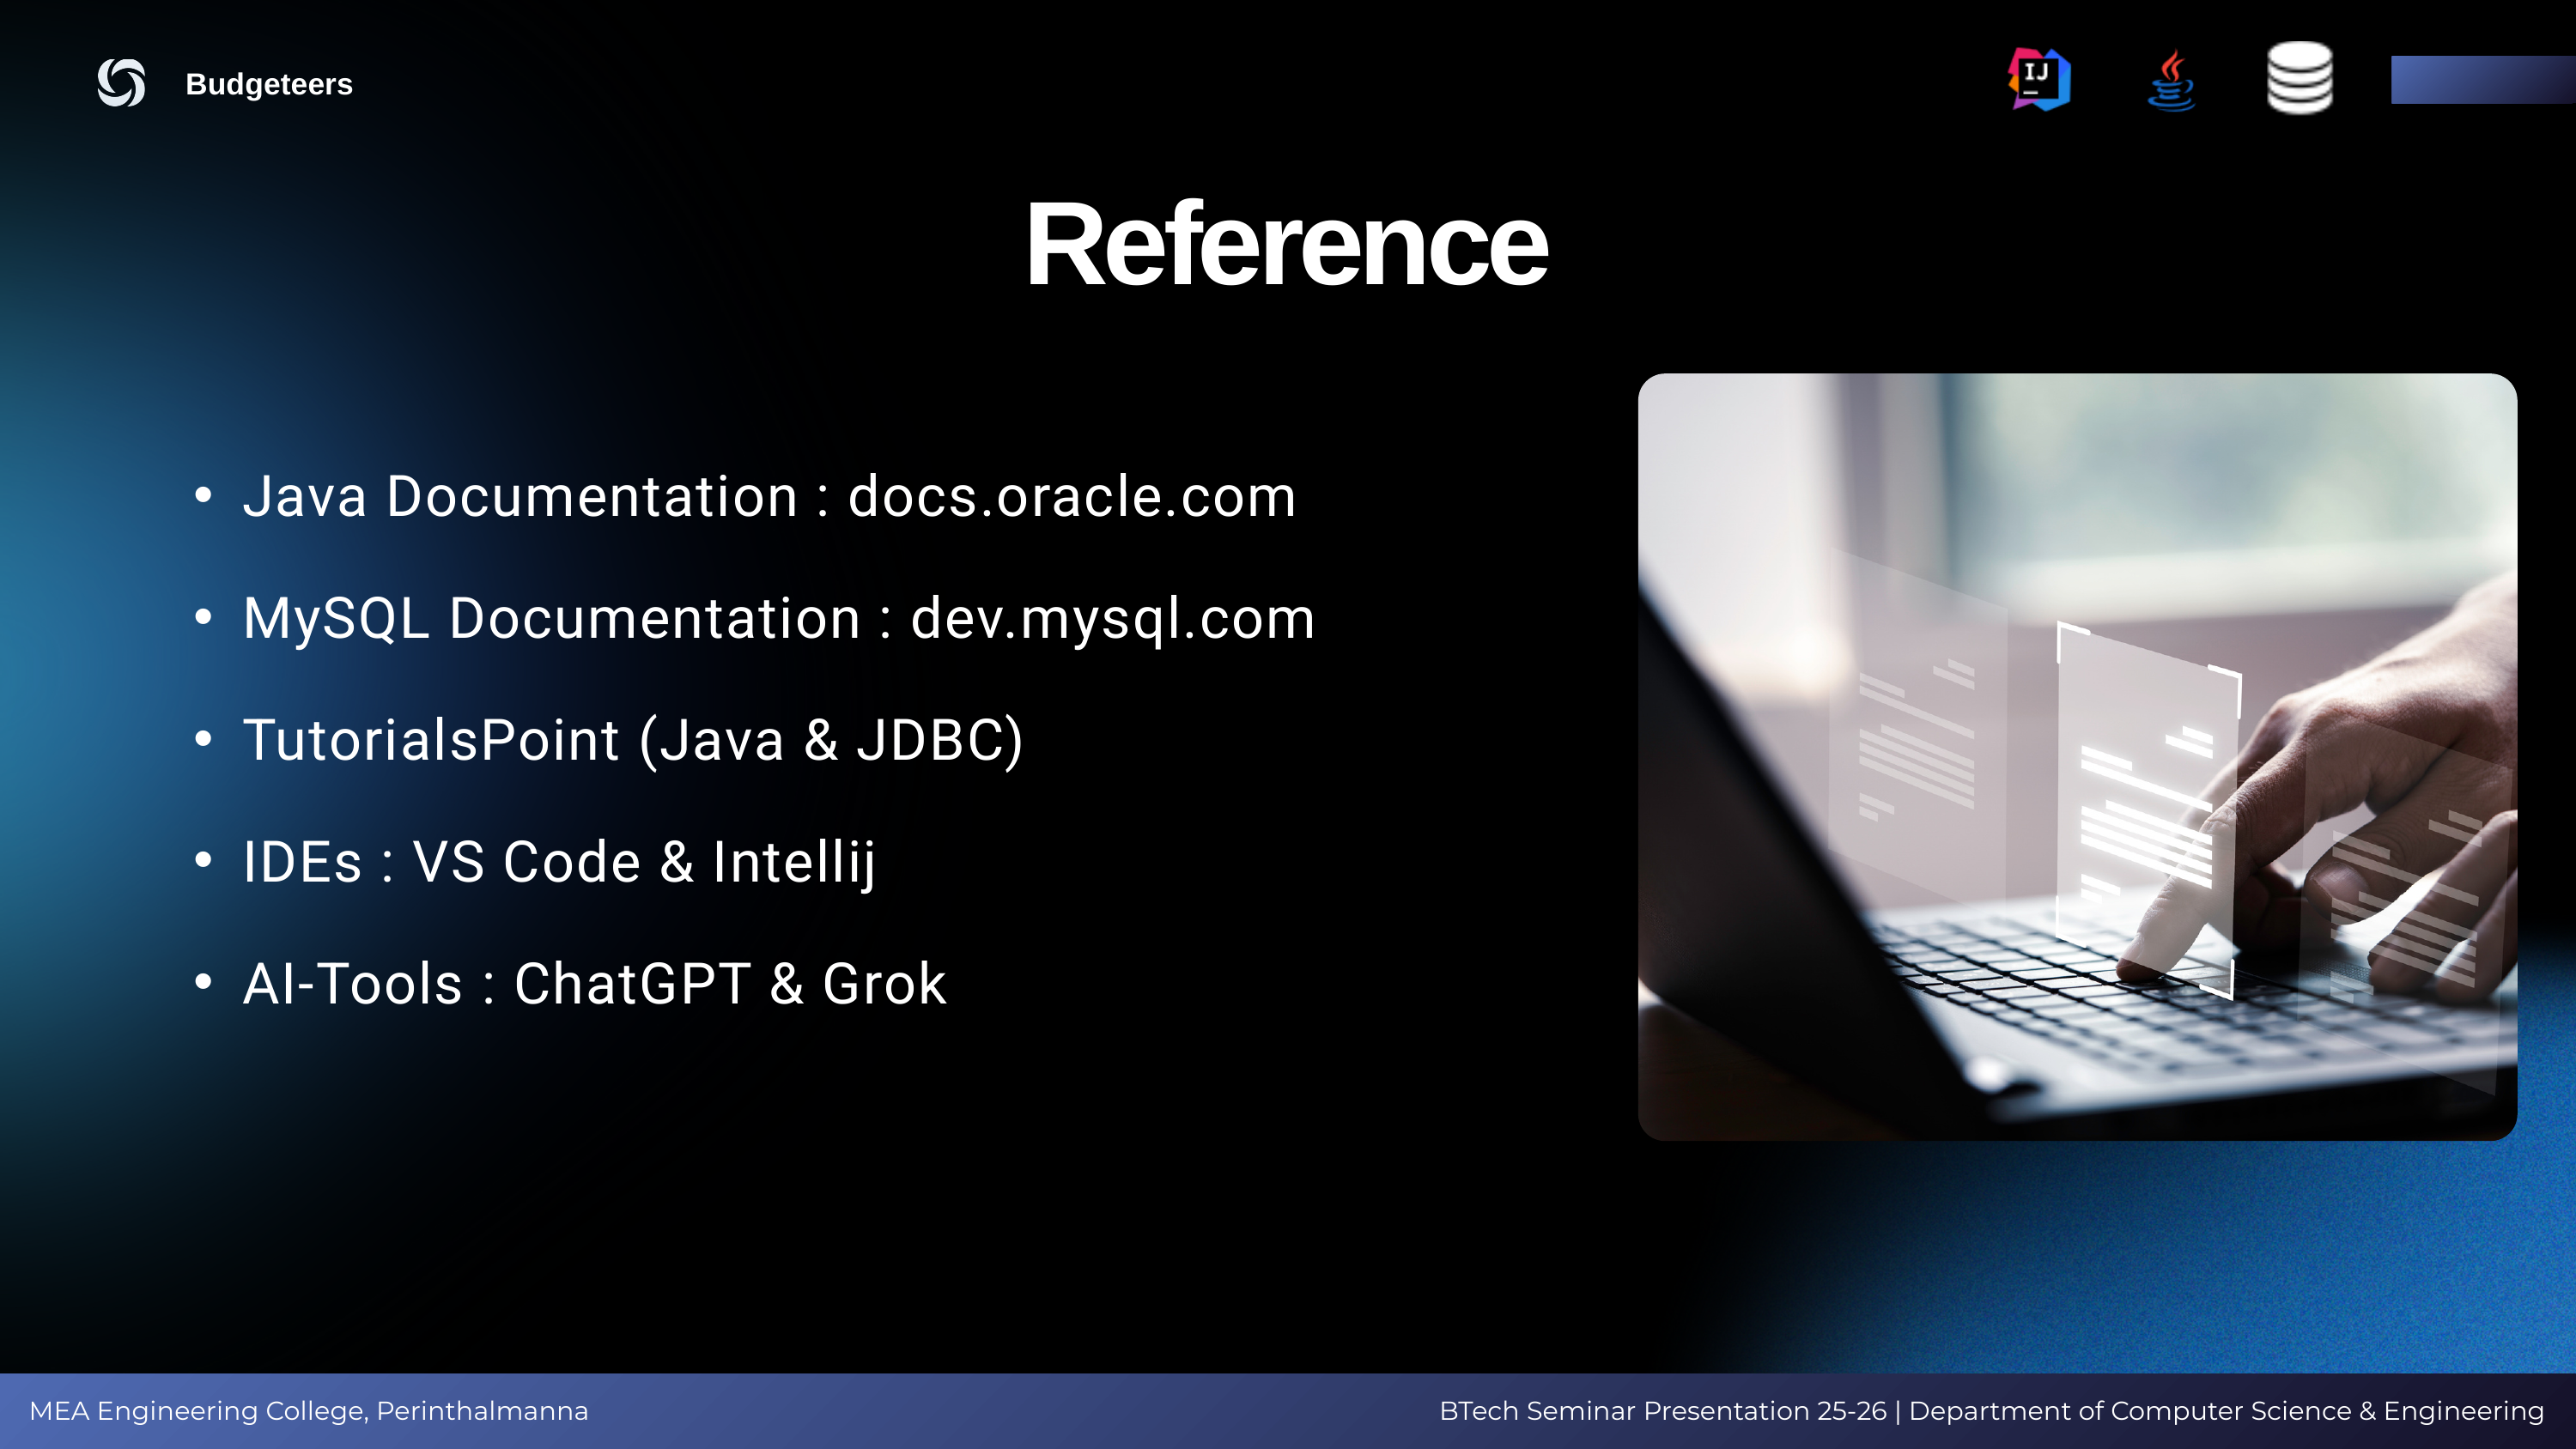

Budgeteers

Reference

Java Documentation : docs.oracle.com
MySQL Documentation : dev.mysql.com
TutorialsPoint (Java & JDBC)
IDEs : VS Code & Intellij
AI-Tools : ChatGPT & Grok

MEA Engineering College, Perinthalmanna                                                                                                                           BTech Seminar Presentation 25-26 | Department of Computer Science & Engineering